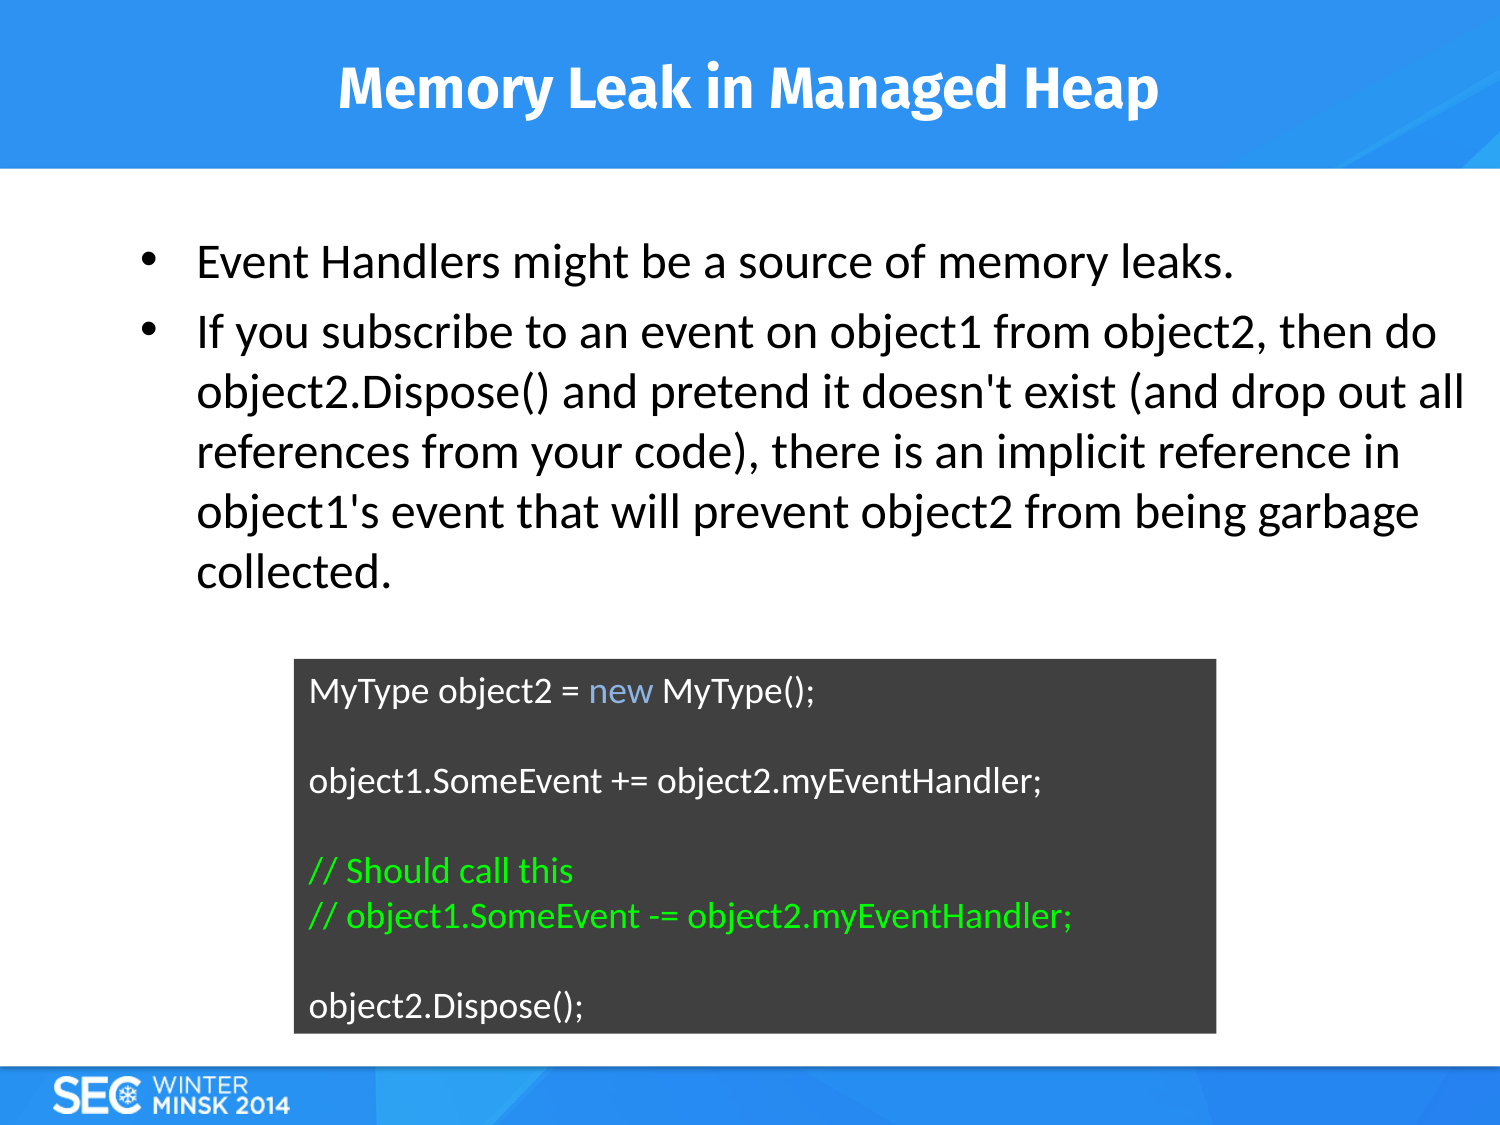

# Memory Leak in Managed Heap

Event Handlers might be a source of memory leaks.
If you subscribe to an event on object1 from object2, then do object2.Dispose() and pretend it doesn't exist (and drop out all references from your code), there is an implicit reference in object1's event that will prevent object2 from being garbage collected.

MyType object2 = new MyType();

object1.SomeEvent += object2.myEventHandler;

// Should call this
// object1.SomeEvent -= object2.myEventHandler;

object2.Dispose();